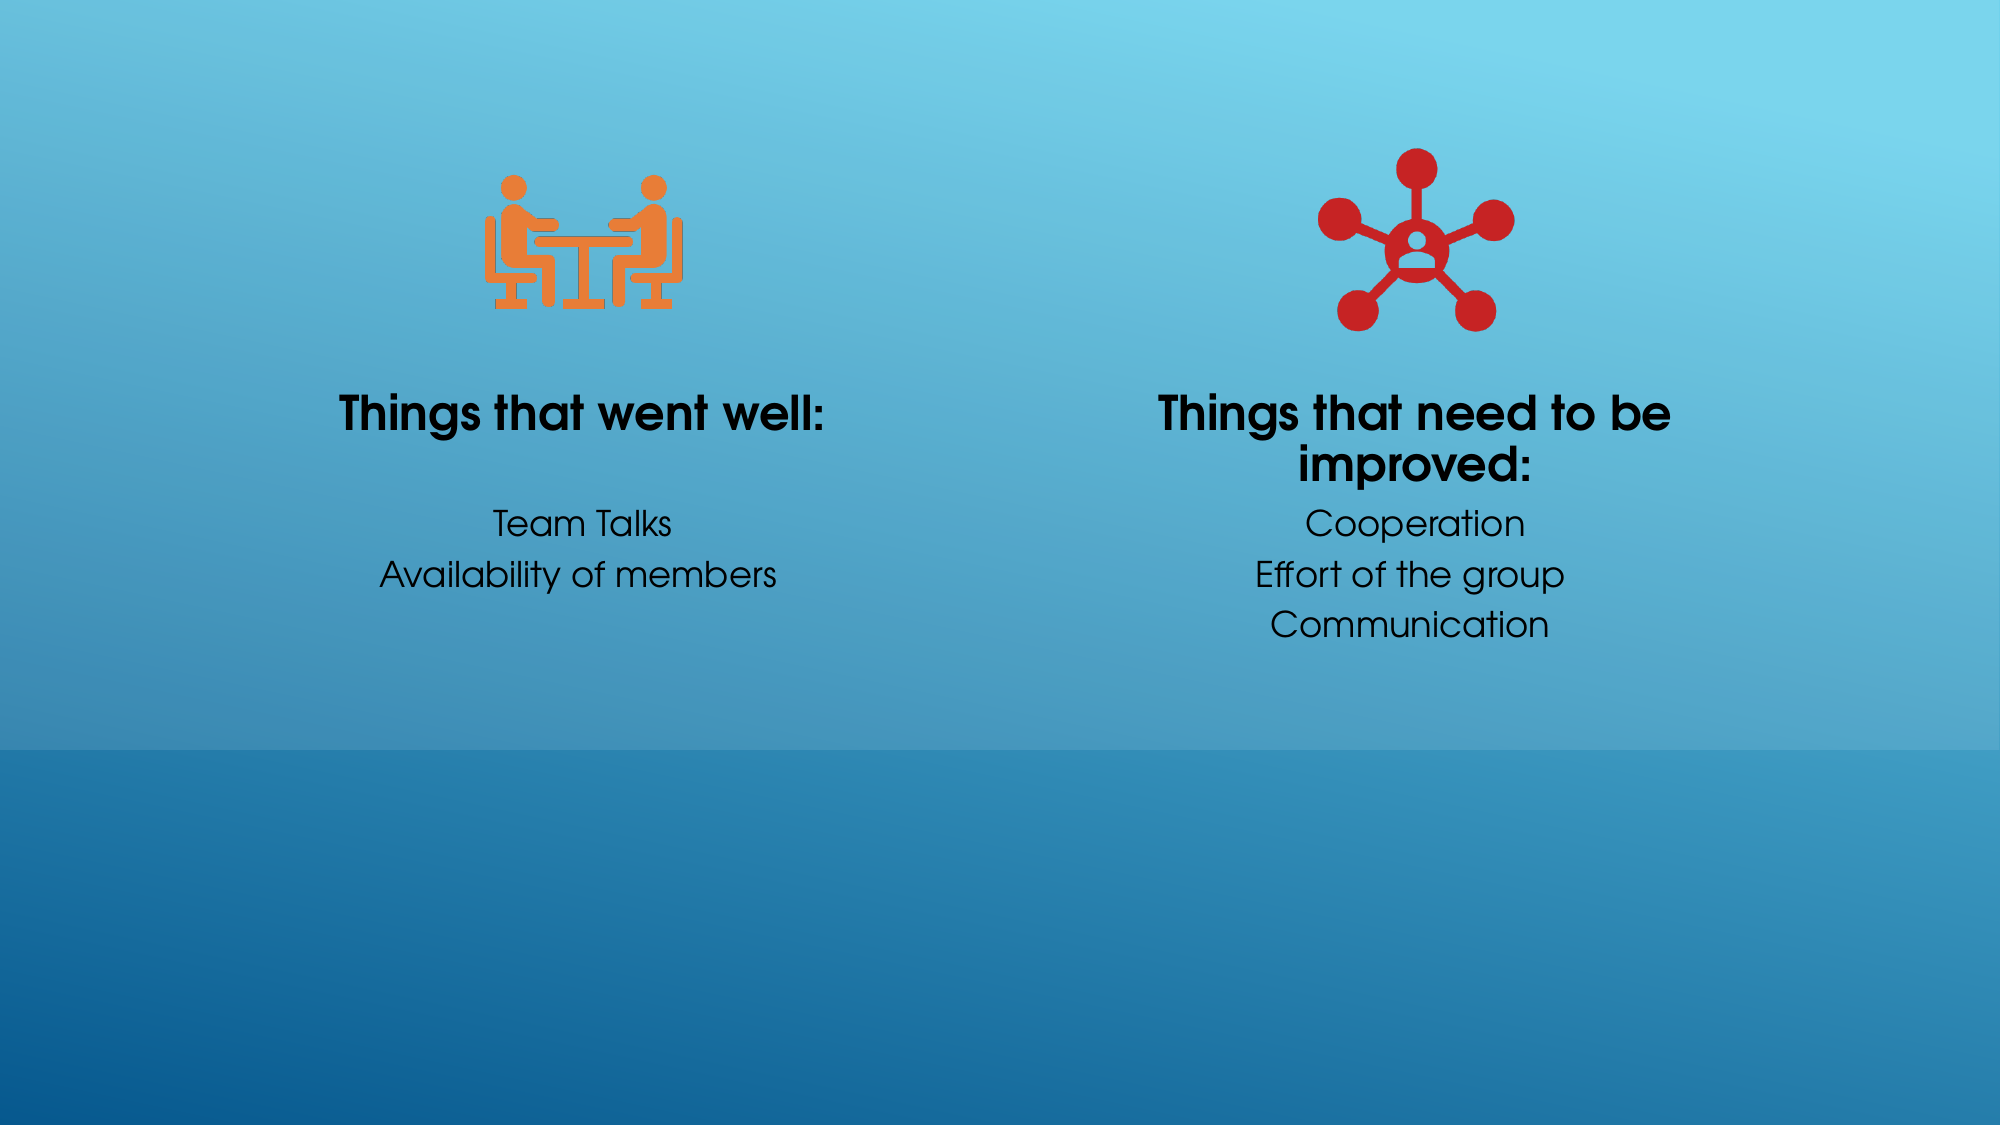

Things that went well:
Team Talks
Availability of members
Things that need to be improved:
Cooperation
Effort of the group
Communication
#